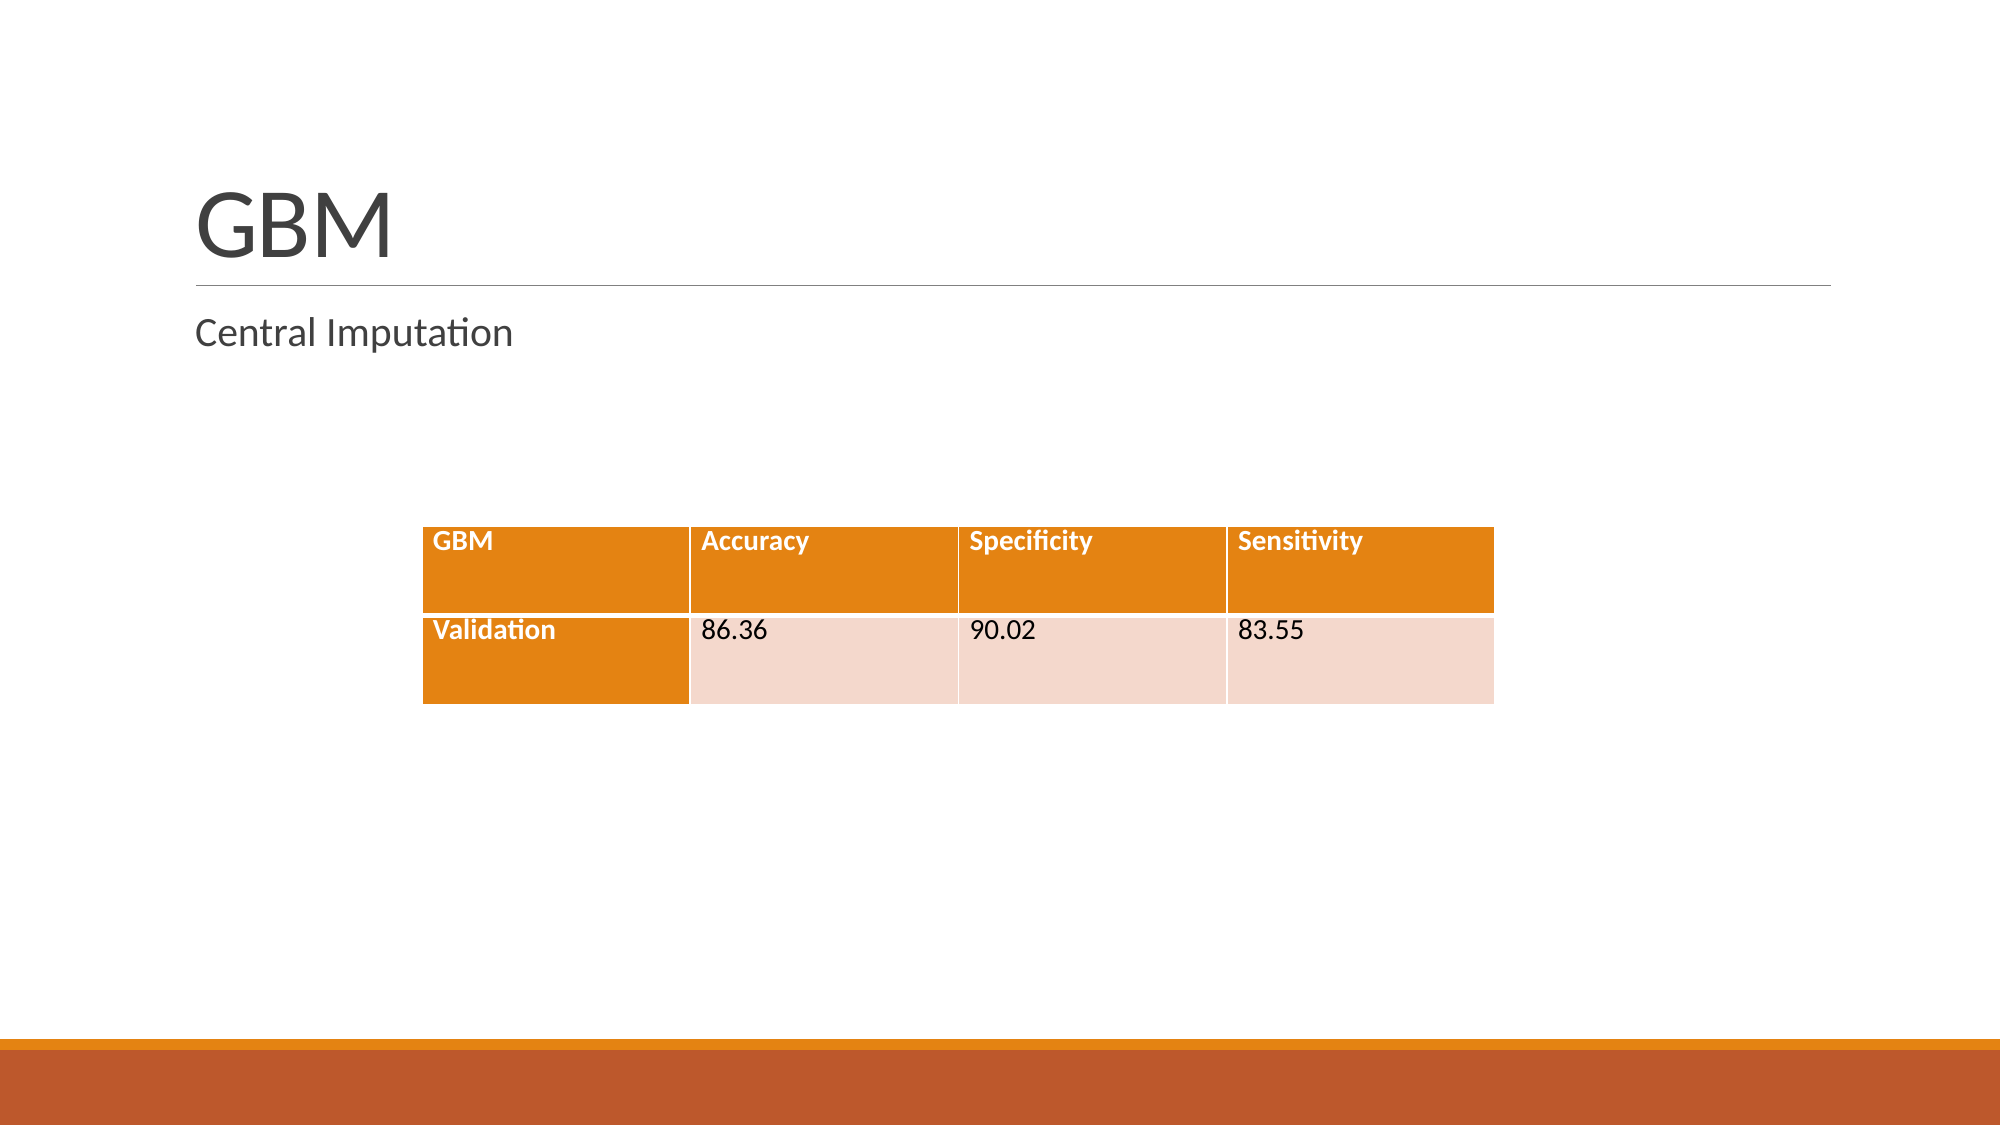

# GBM
Central Imputation

| GBM | Accuracy | Specificity | Sensitivity |
| --- | --- | --- | --- |
| Validation | 86.36 | 90.02 | 83.55 |